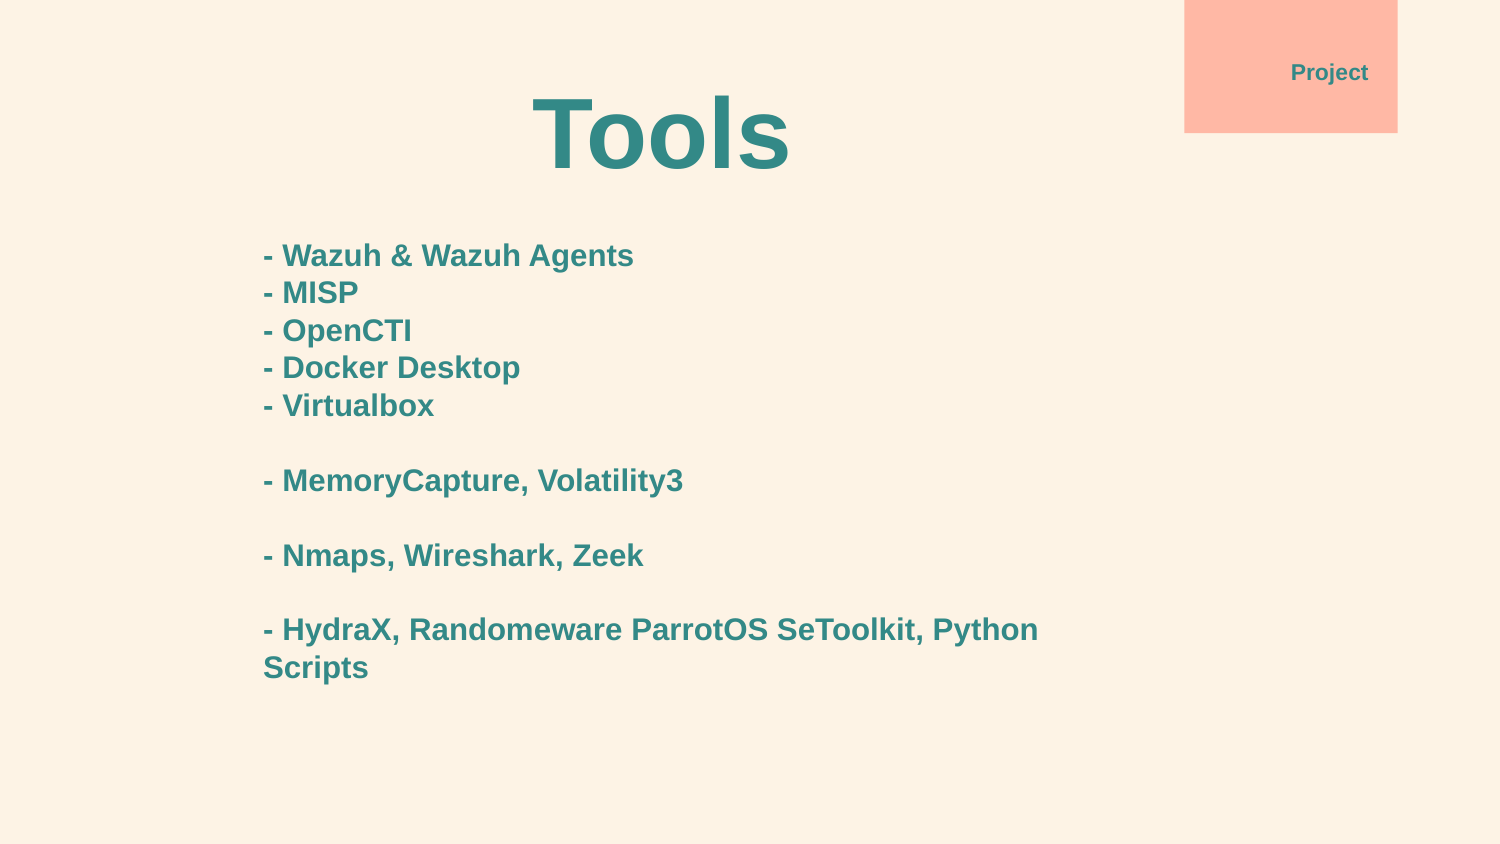

# Project
Tools

- Wazuh & Wazuh Agents
- MISP
- OpenCTI
- Docker Desktop
- Virtualbox

- MemoryCapture, Volatility3

- Nmaps, Wireshark, Zeek

- HydraX, Randomeware ParrotOS SeToolkit, Python Scripts